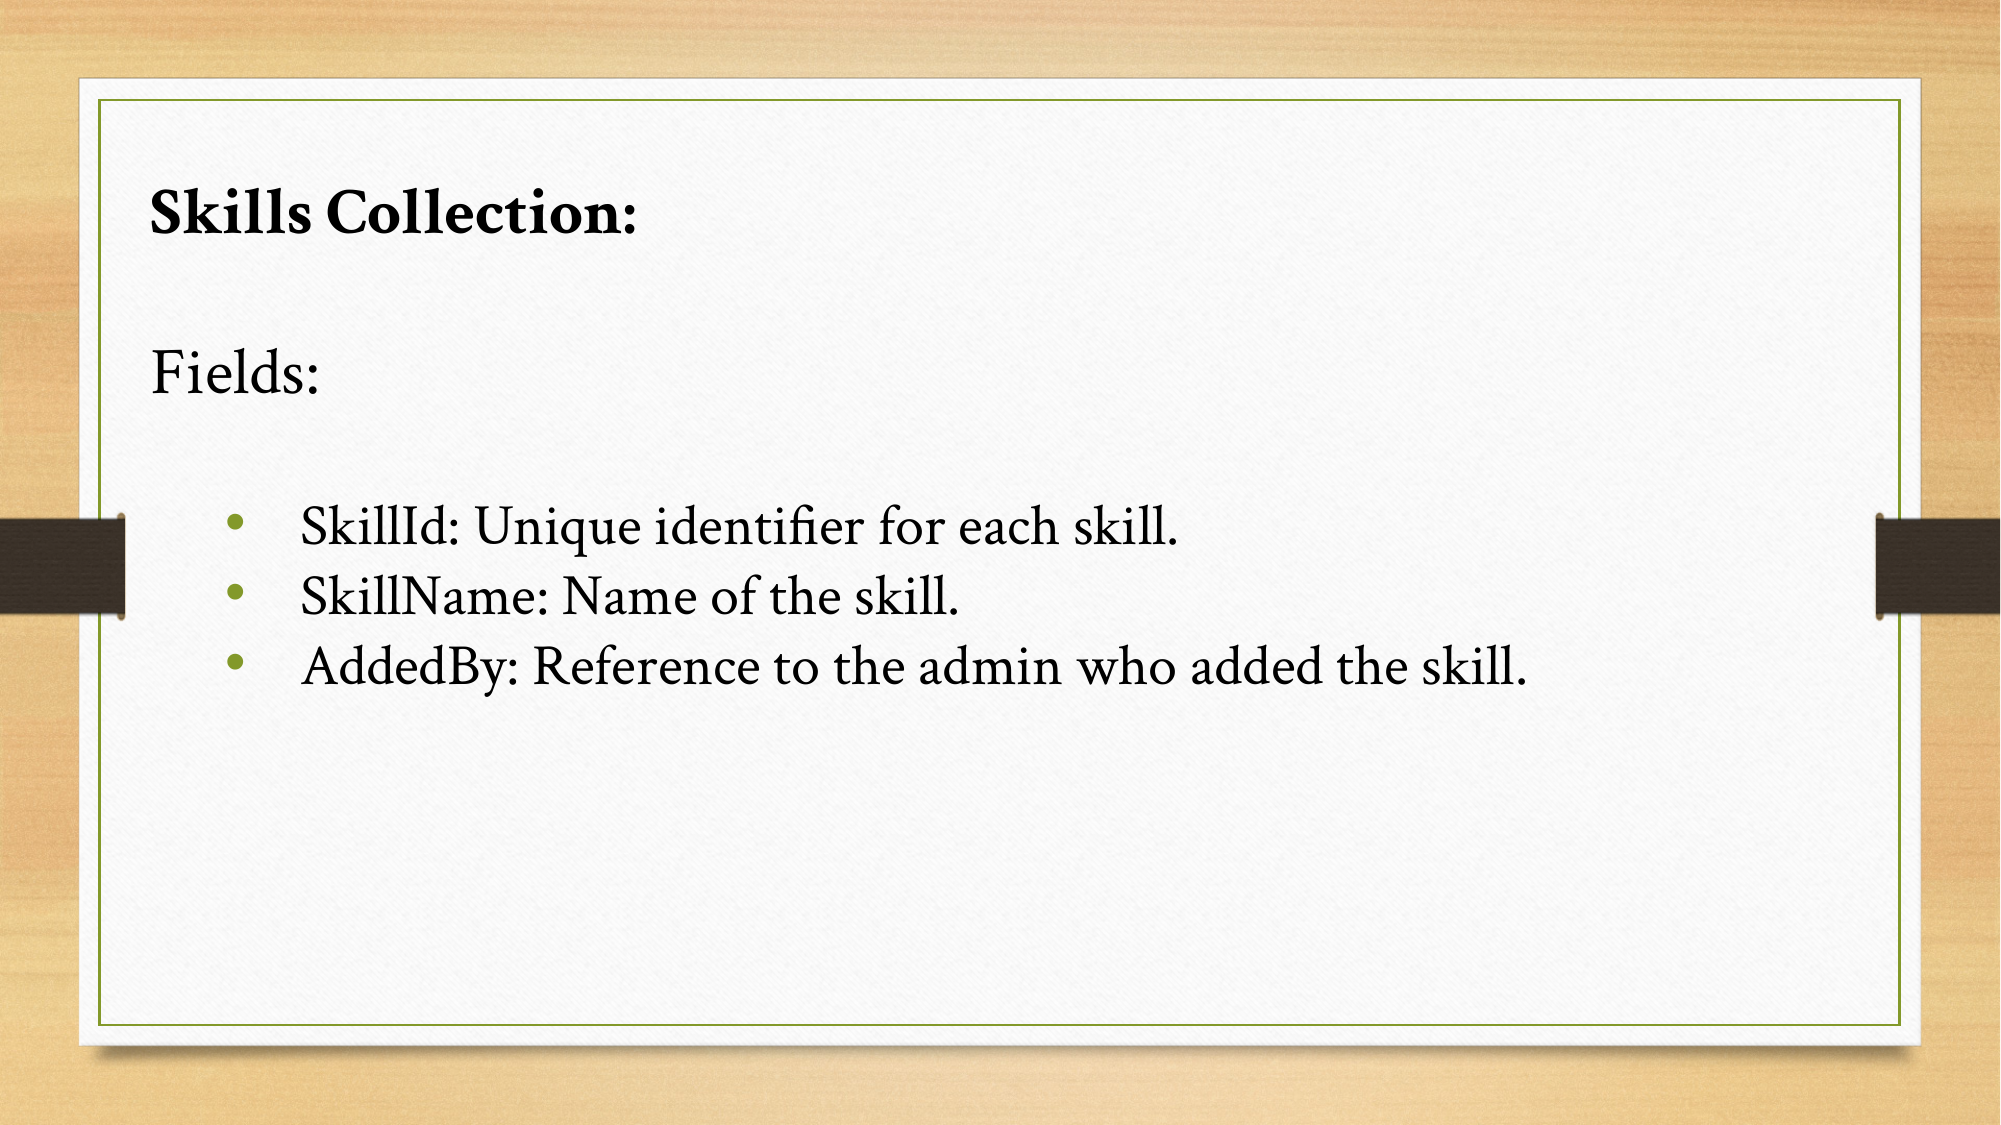

Skills Collection:

Fields:

SkillId: Unique identifier for each skill.
SkillName: Name of the skill.
AddedBy: Reference to the admin who added the skill.